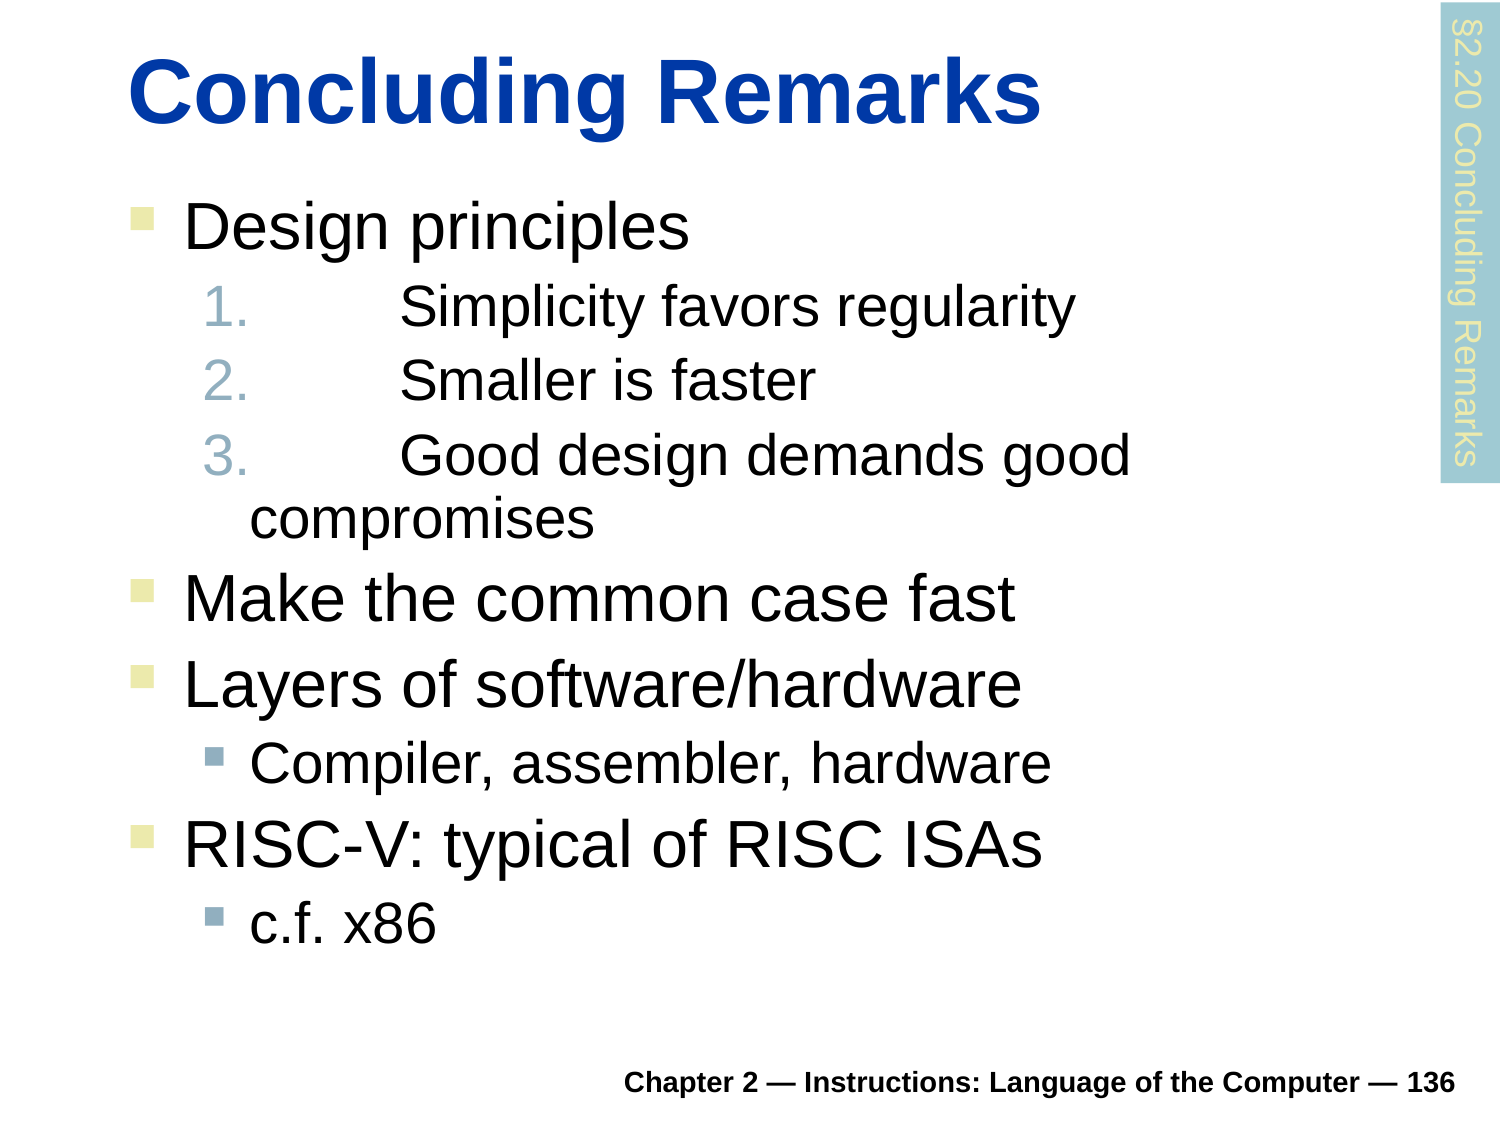

# Concluding Remarks
Design principles
1.	Simplicity favors regularity
2.	Smaller is faster
3.	Good design demands good compromises
Make the common case fast
Layers of software/hardware
Compiler, assembler, hardware
RISC-V: typical of RISC ISAs
c.f. x86
§2.20 Concluding Remarks
Chapter 2 — Instructions: Language of the Computer — 136